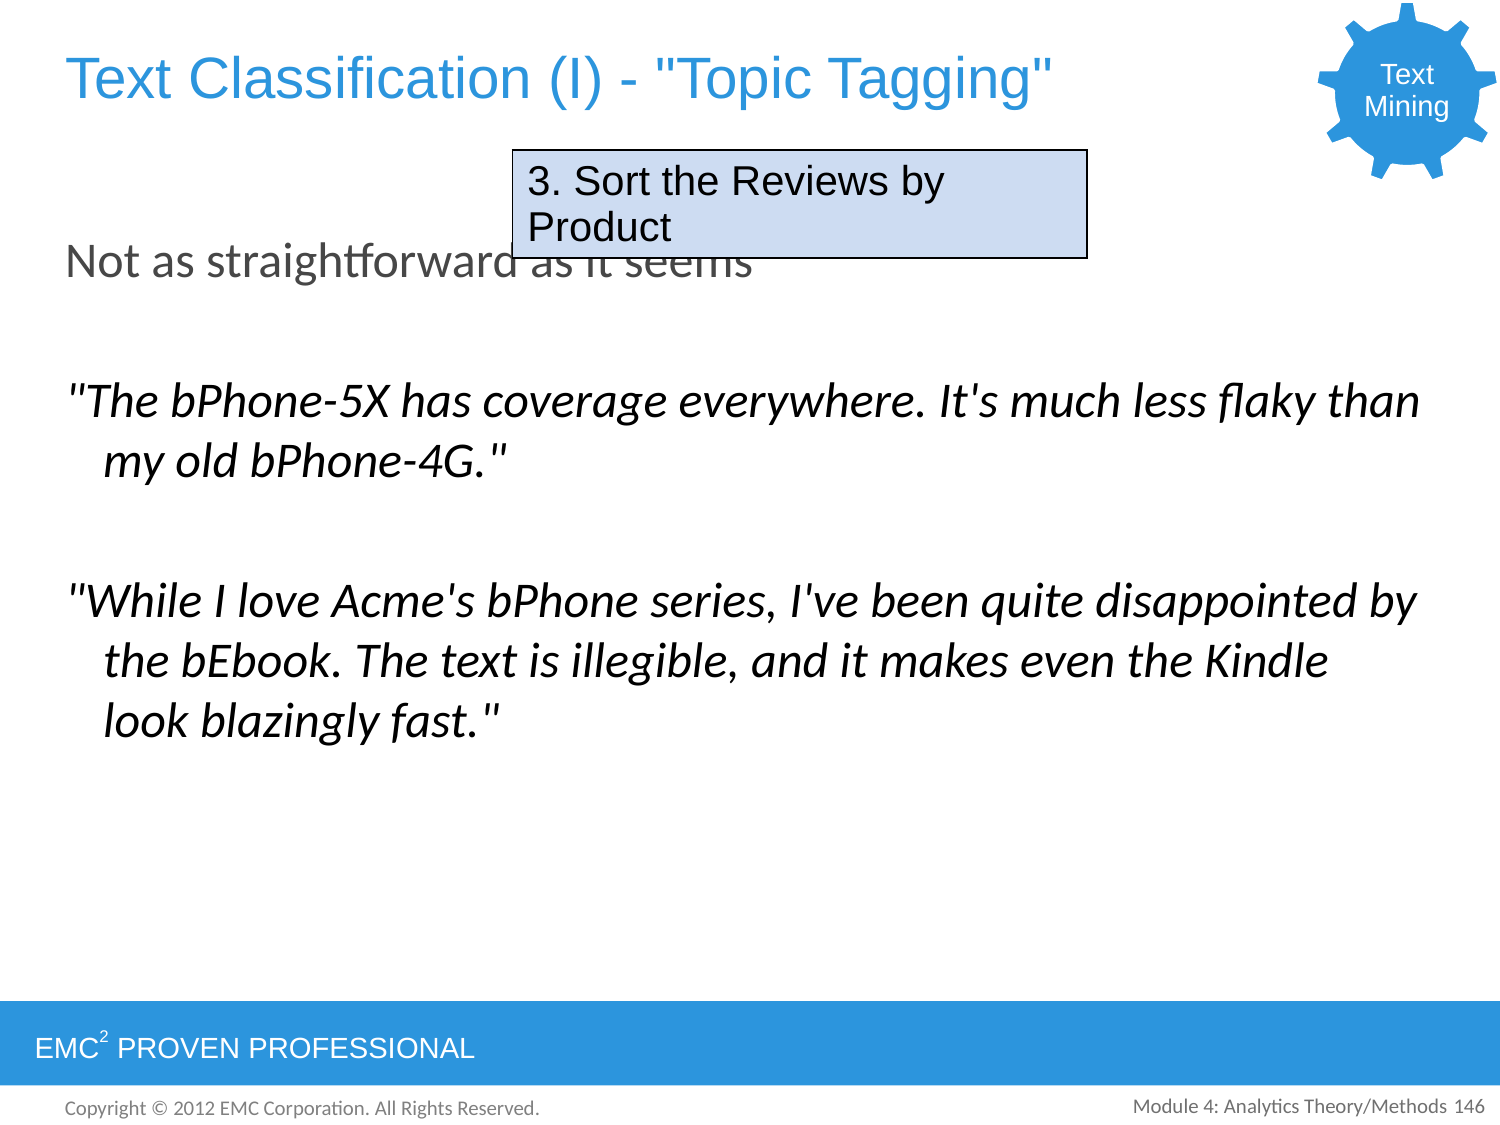

Text Mining
# Text Classification (I) - "Topic Tagging"

Not as straightforward as it seems

"The bPhone-5X has coverage everywhere. It's much less flaky than my old bPhone-4G."

"While I love Acme's bPhone series, I've been quite disappointed by the bEbook. The text is illegible, and it makes even the Kindle look blazingly fast."
| 3. Sort the Reviews by Product |
| --- |
Module 4: Analytics Theory/Methods
146